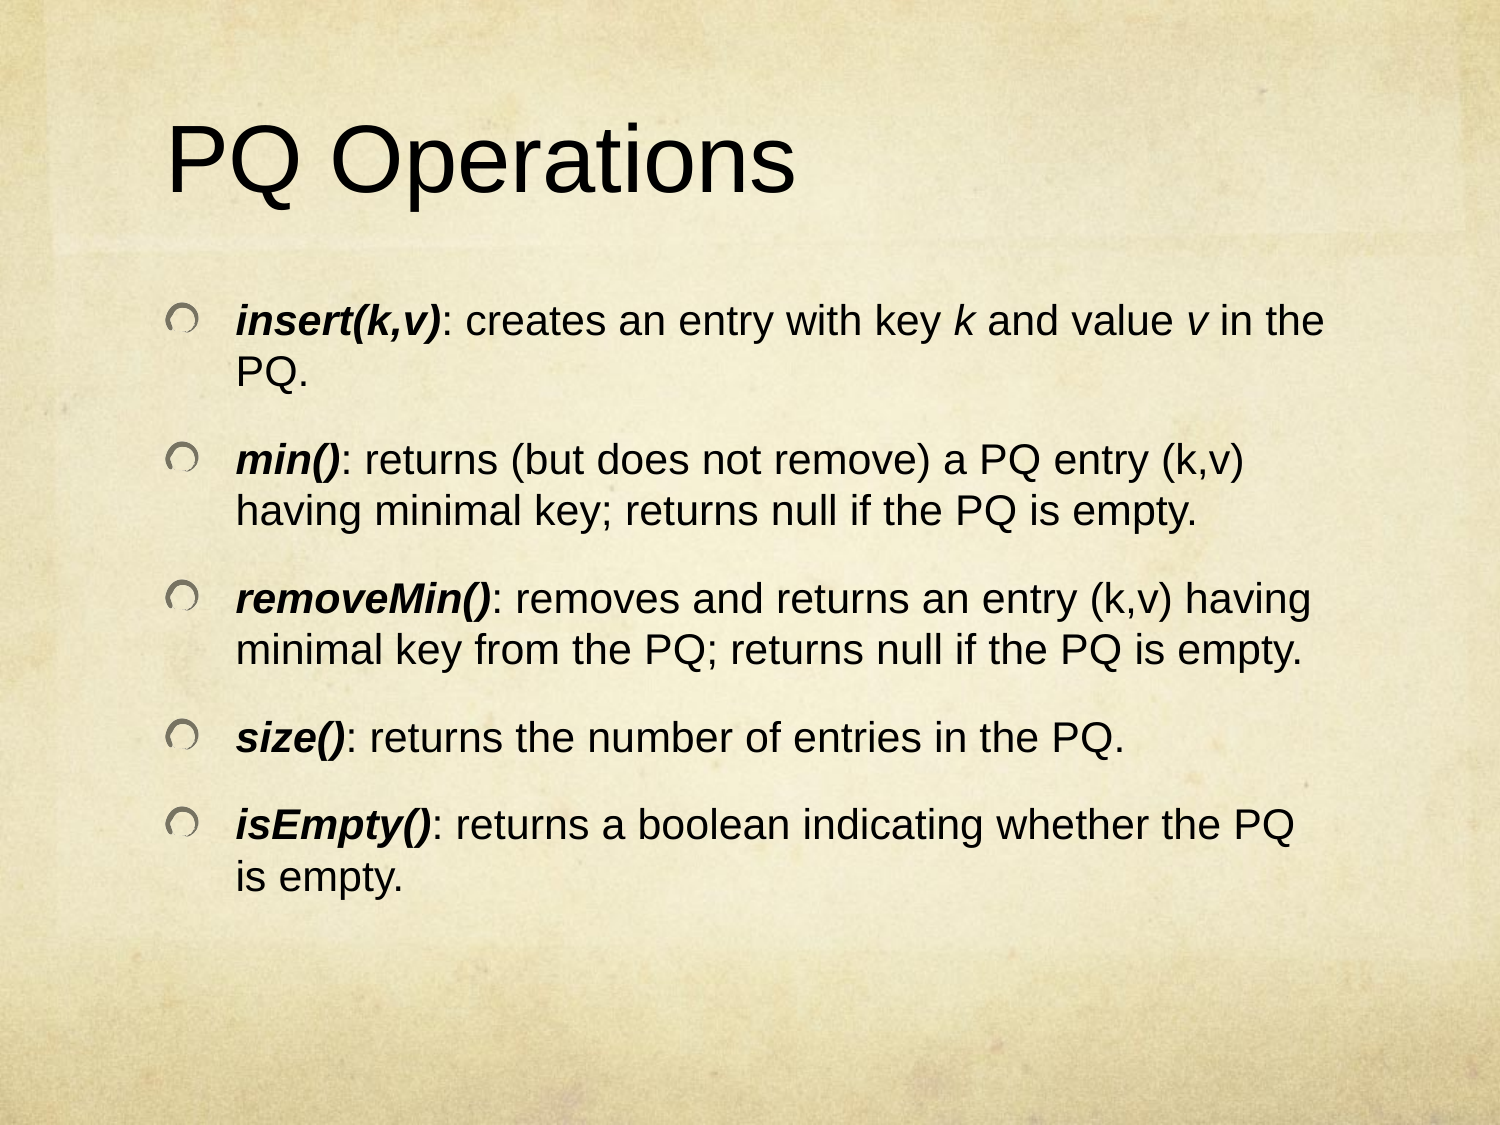

# PQ Operations
insert(k,v): creates an entry with key k and value v in the PQ.
min(): returns (but does not remove) a PQ entry (k,v) having minimal key; returns null if the PQ is empty.
removeMin(): removes and returns an entry (k,v) having minimal key from the PQ; returns null if the PQ is empty.
size(): returns the number of entries in the PQ.
isEmpty(): returns a boolean indicating whether the PQ is empty.